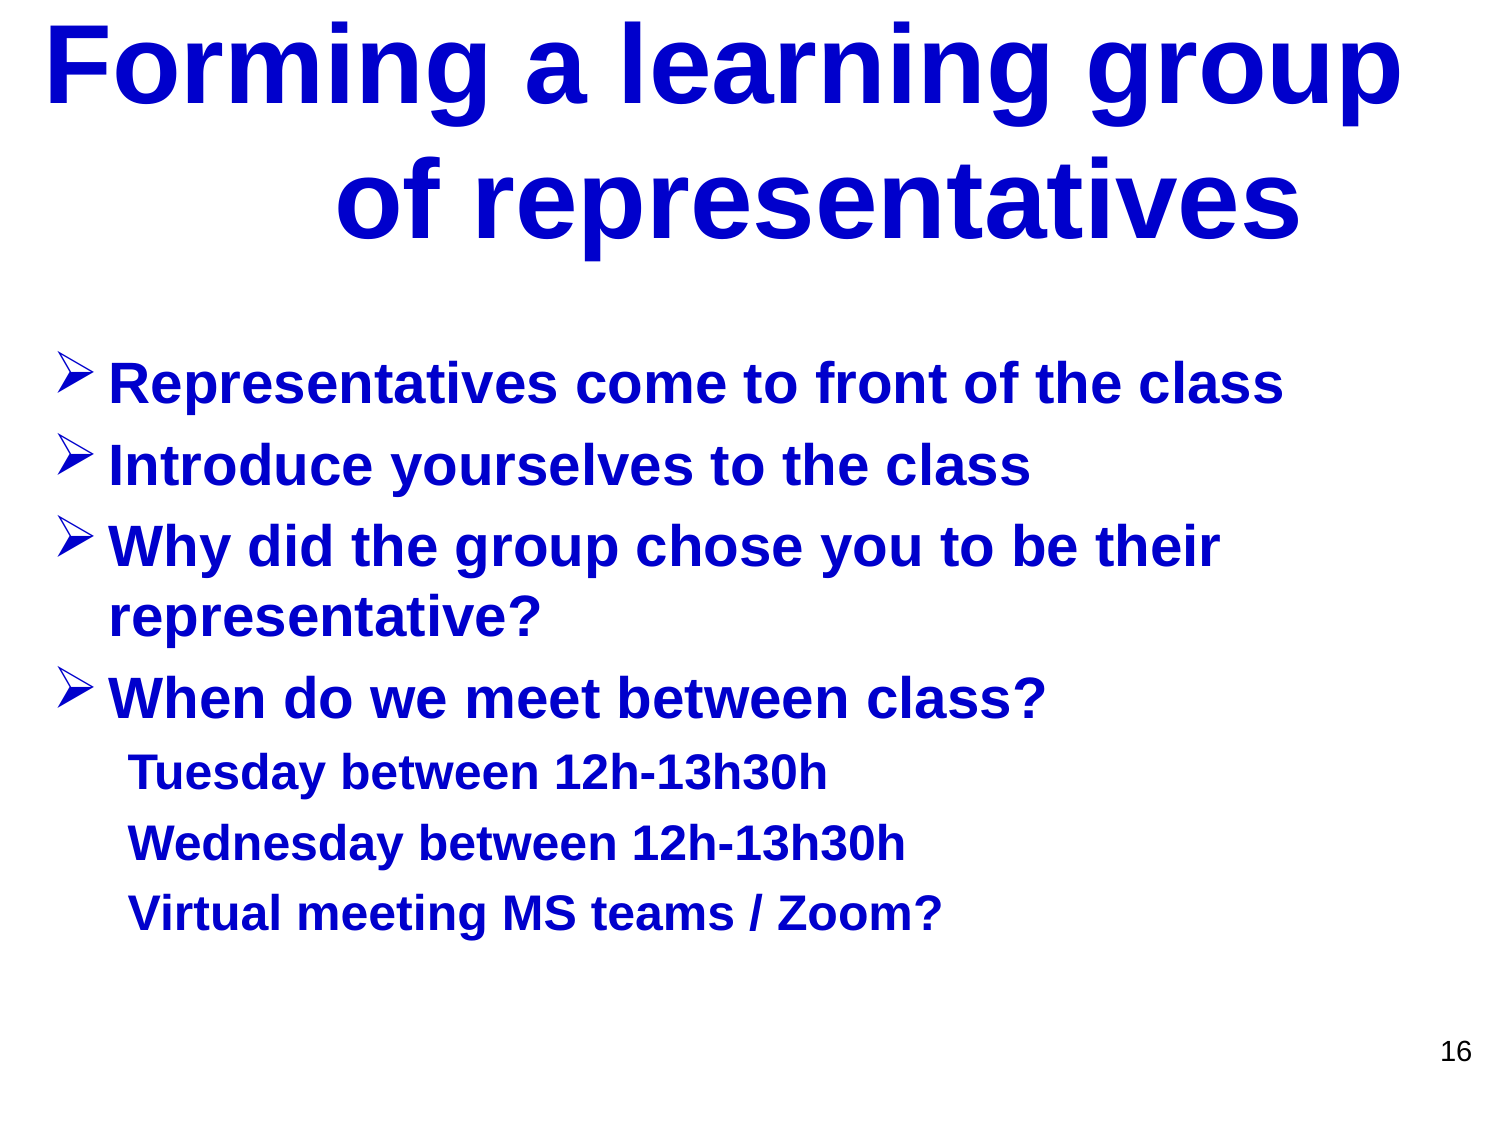

# Forming a learning group of representatives
Representatives come to front of the class
Introduce yourselves to the class
Why did the group chose you to be their representative?
When do we meet between class?
Tuesday between 12h-13h30h
Wednesday between 12h-13h30h
Virtual meeting MS teams / Zoom?

16